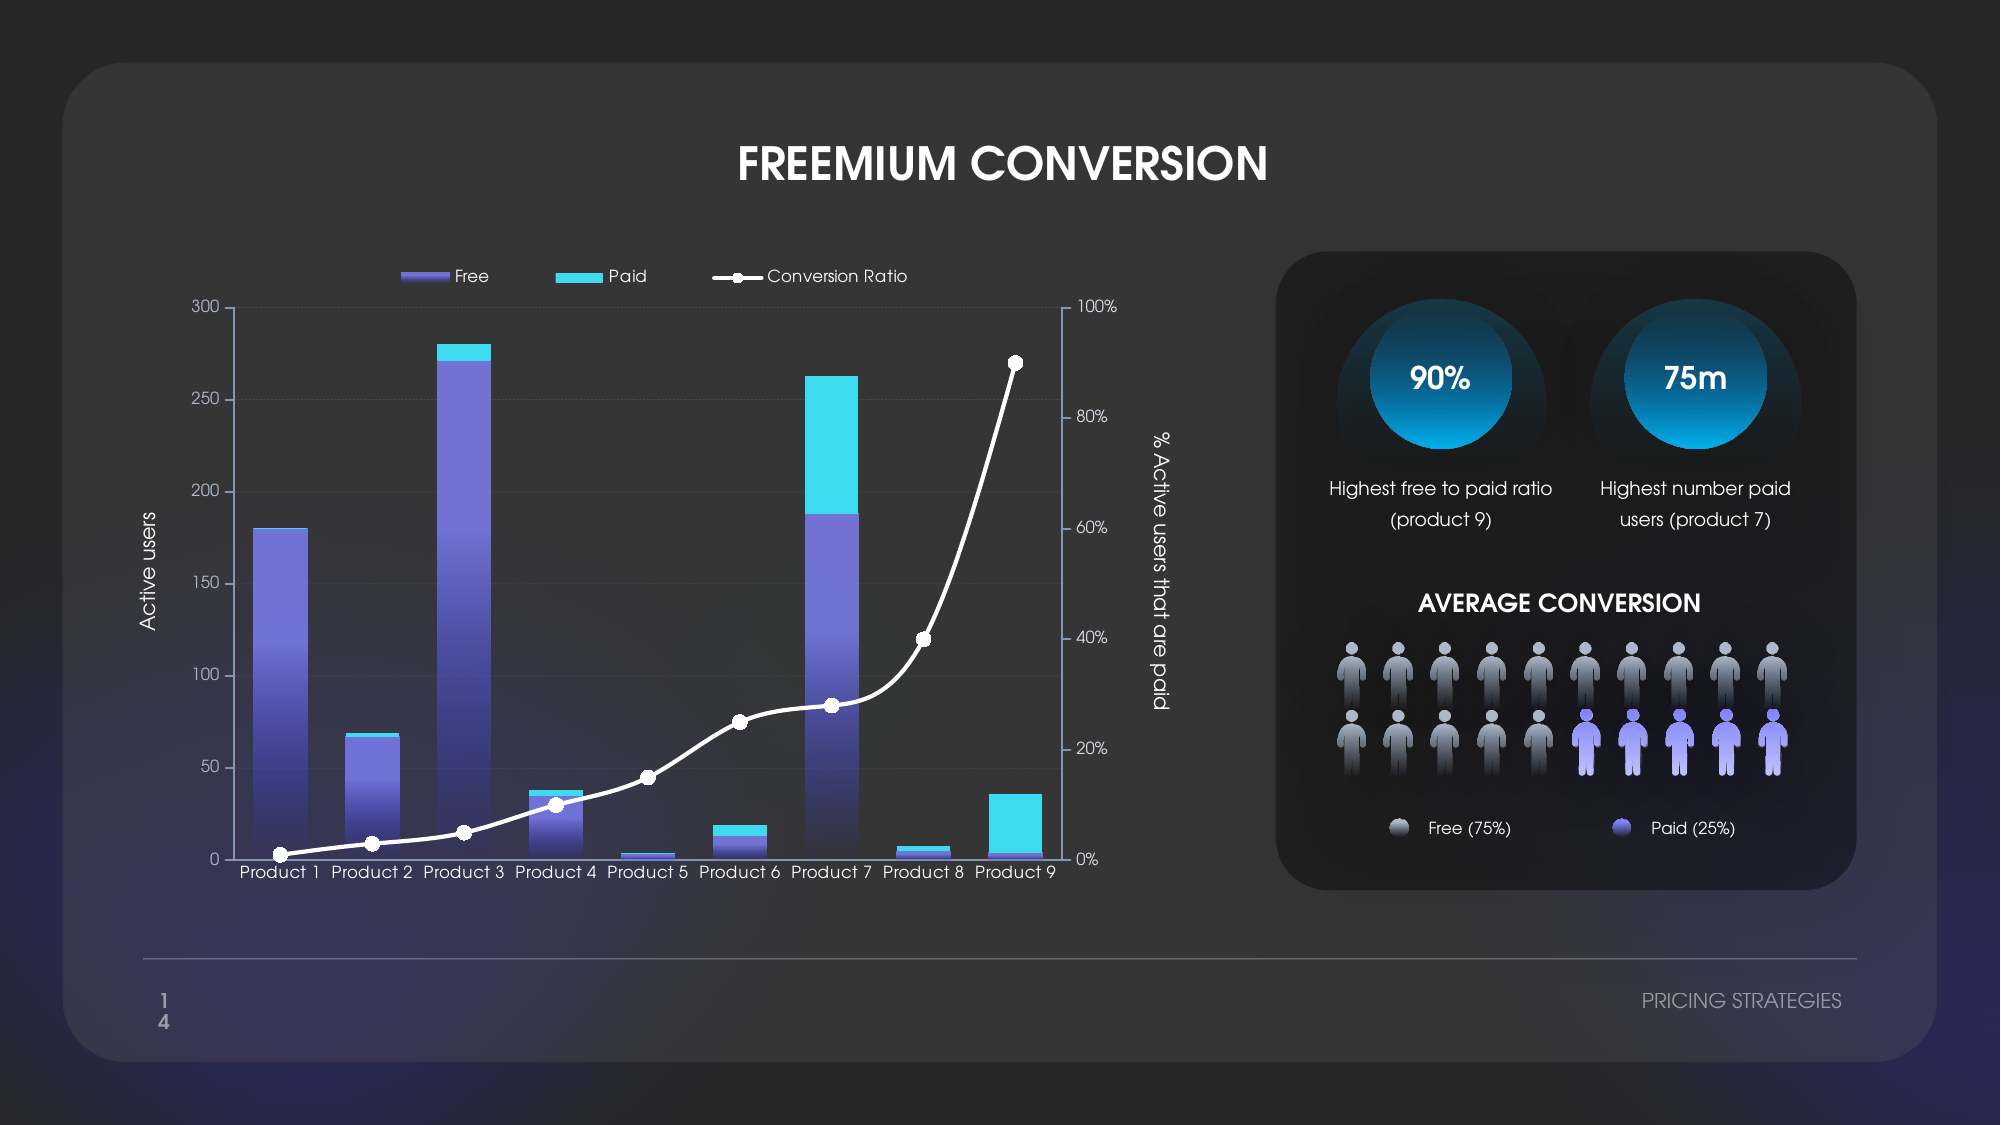

FREEMIUM CONVERSION

### Chart

| Category | Free | Paid | Conversion Ratio |
|---|---|---|---|
| Product 1 | 180.0 | 0.2 | 0.01 |
| Product 2 | 67.0 | 2.0 | 0.03 |
| Product 3 | 271.0 | 9.0 | 0.05 |
| Product 4 | 35.0 | 3.0 | 0.1 |
| Product 5 | 3.5 | 0.5 | 0.15 |
| Product 6 | 13.0 | 6.0 | 0.25 |
| Product 7 | 188.0 | 75.0 | 0.28 |
| Product 8 | 5.0 | 3.0 | 0.4 |
| Product 9 | 4.0 | 32.0 | 0.9 |

90%
75m
Highest free to paid ratio (product 9)
Highest number paid users (product 7)
Active users
% Active users that are paid
AVERAGE CONVERSION

Free (75%)

Paid (25%)

14
PRICING STRATEGIES